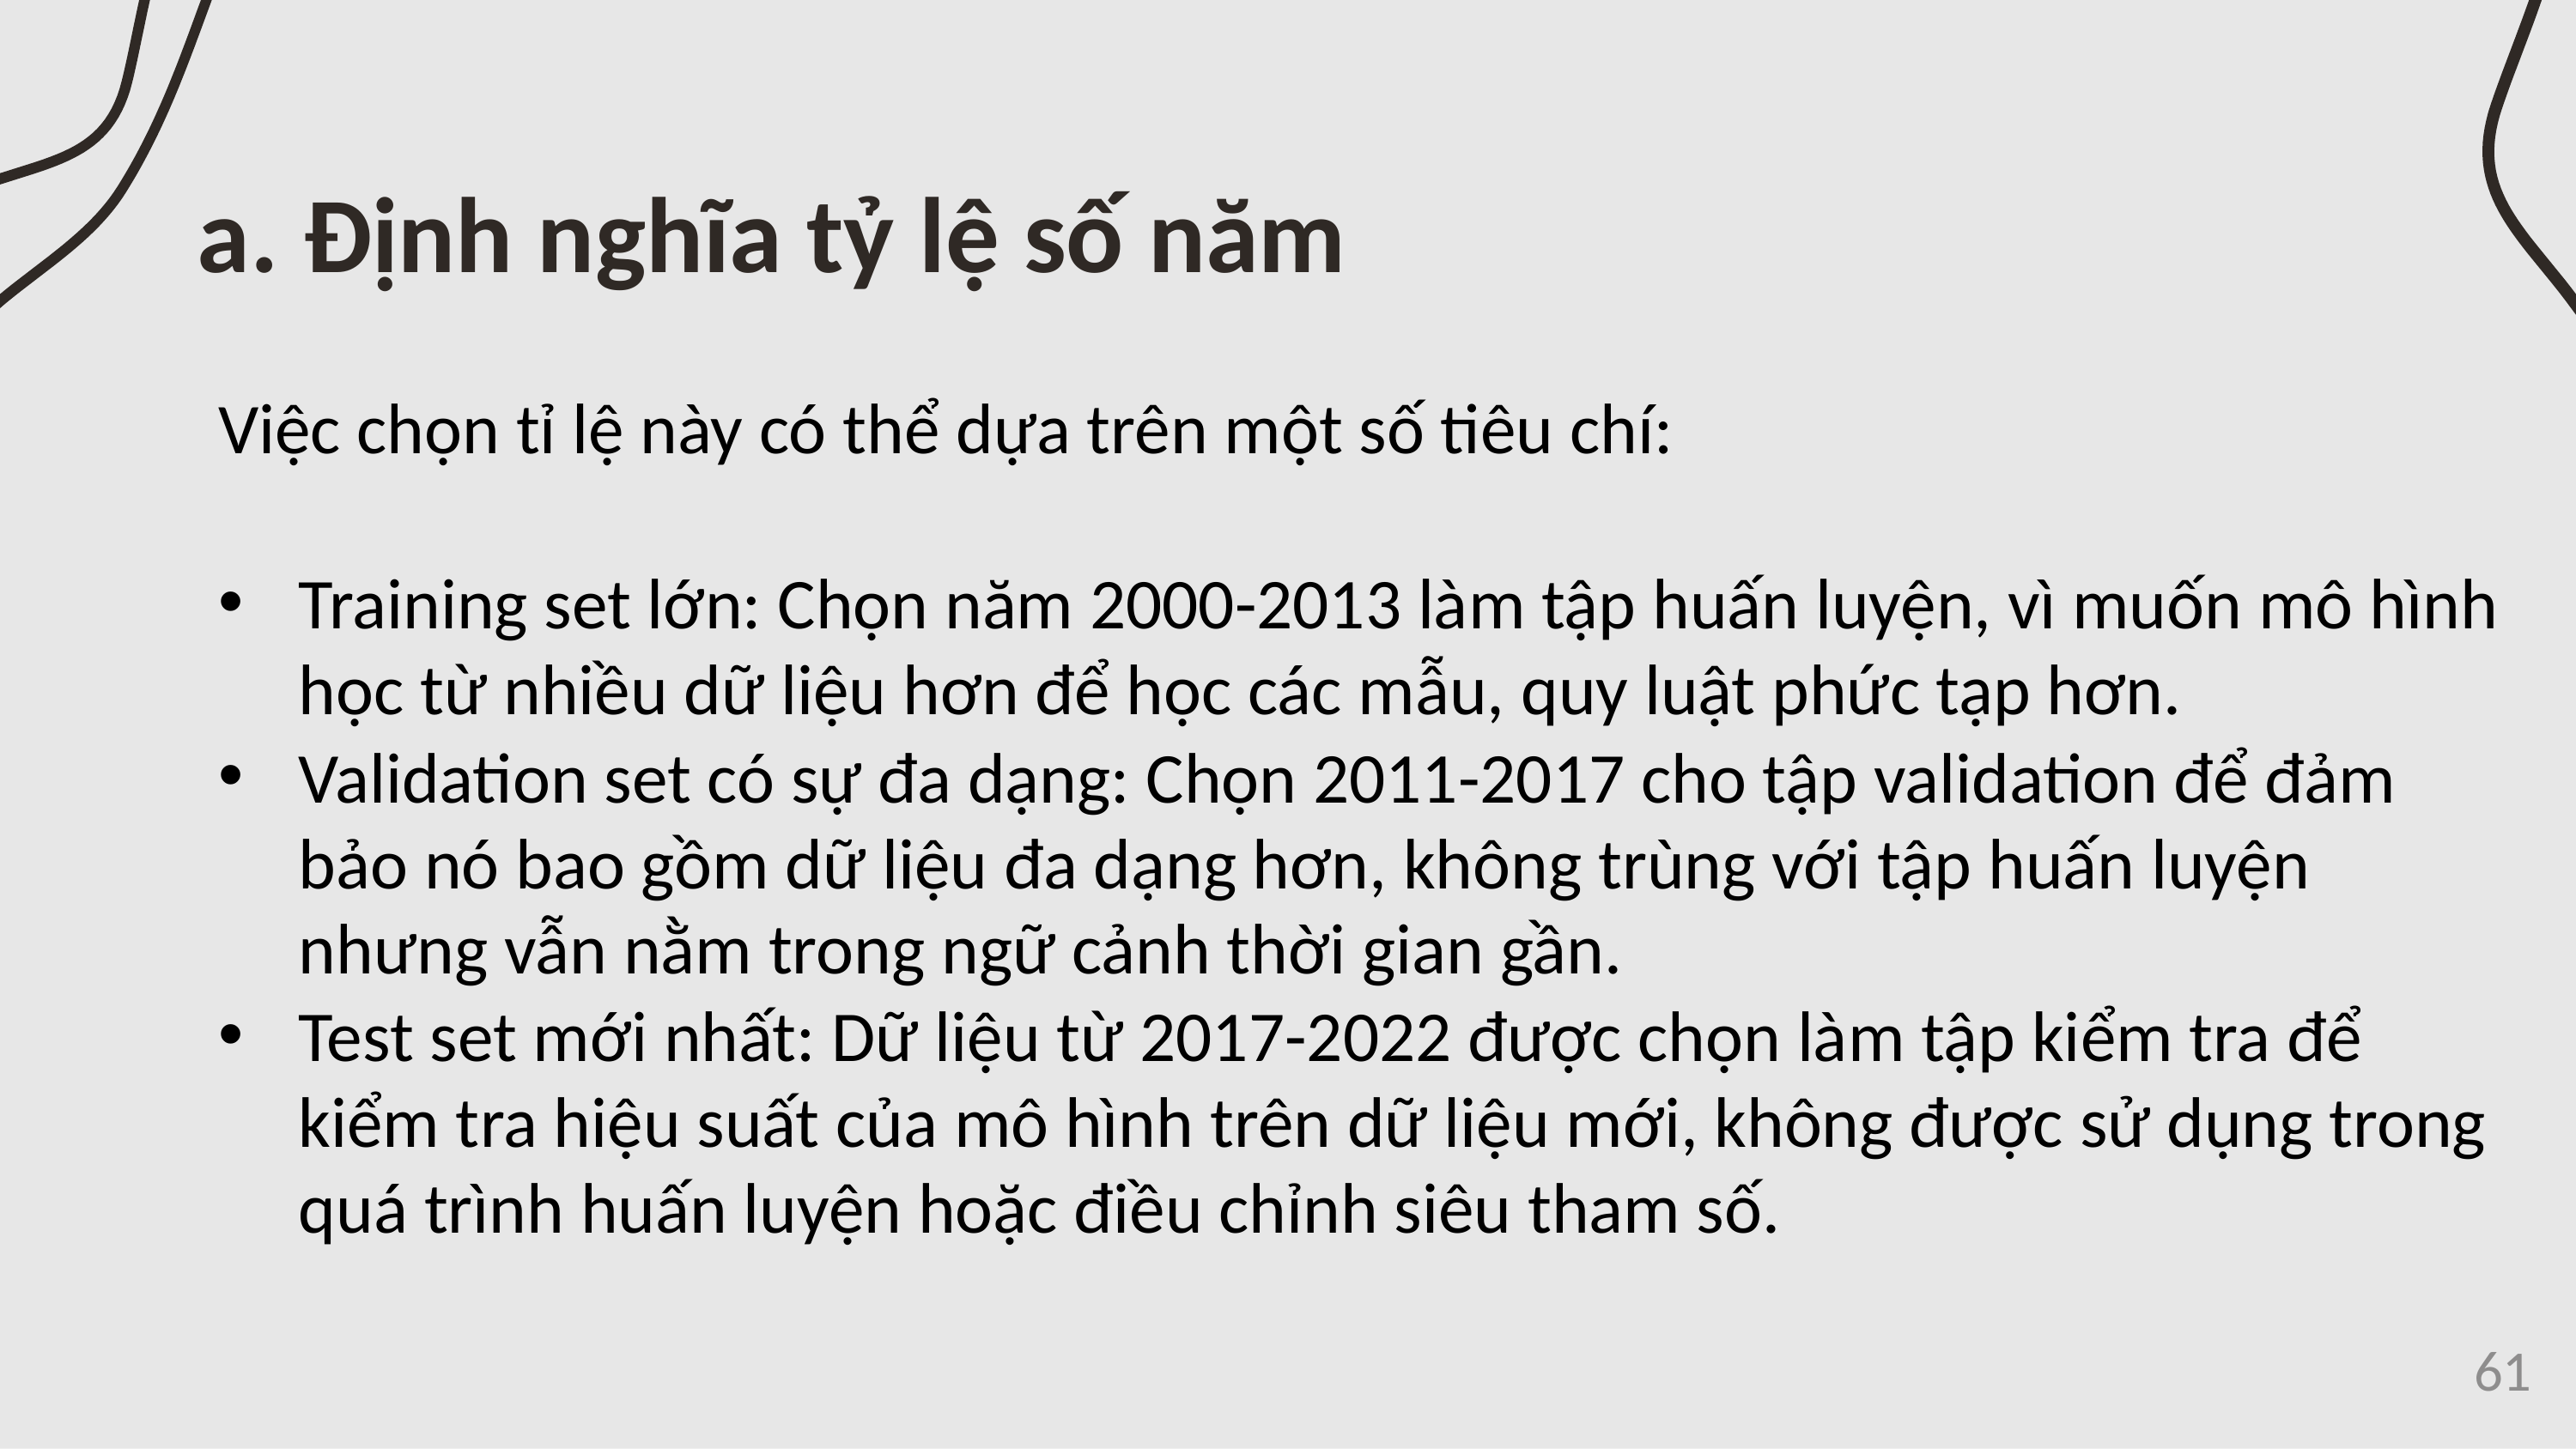

# a. Định nghĩa tỷ lệ số năm
Việc chọn tỉ lệ này có thể dựa trên một số tiêu chí:

Training set lớn: Chọn năm 2000-2013 làm tập huấn luyện, vì muốn mô hình học từ nhiều dữ liệu hơn để học các mẫu, quy luật phức tạp hơn.
Validation set có sự đa dạng: Chọn 2011-2017 cho tập validation để đảm bảo nó bao gồm dữ liệu đa dạng hơn, không trùng với tập huấn luyện nhưng vẫn nằm trong ngữ cảnh thời gian gần.
Test set mới nhất: Dữ liệu từ 2017-2022 được chọn làm tập kiểm tra để kiểm tra hiệu suất của mô hình trên dữ liệu mới, không được sử dụng trong quá trình huấn luyện hoặc điều chỉnh siêu tham số.
61